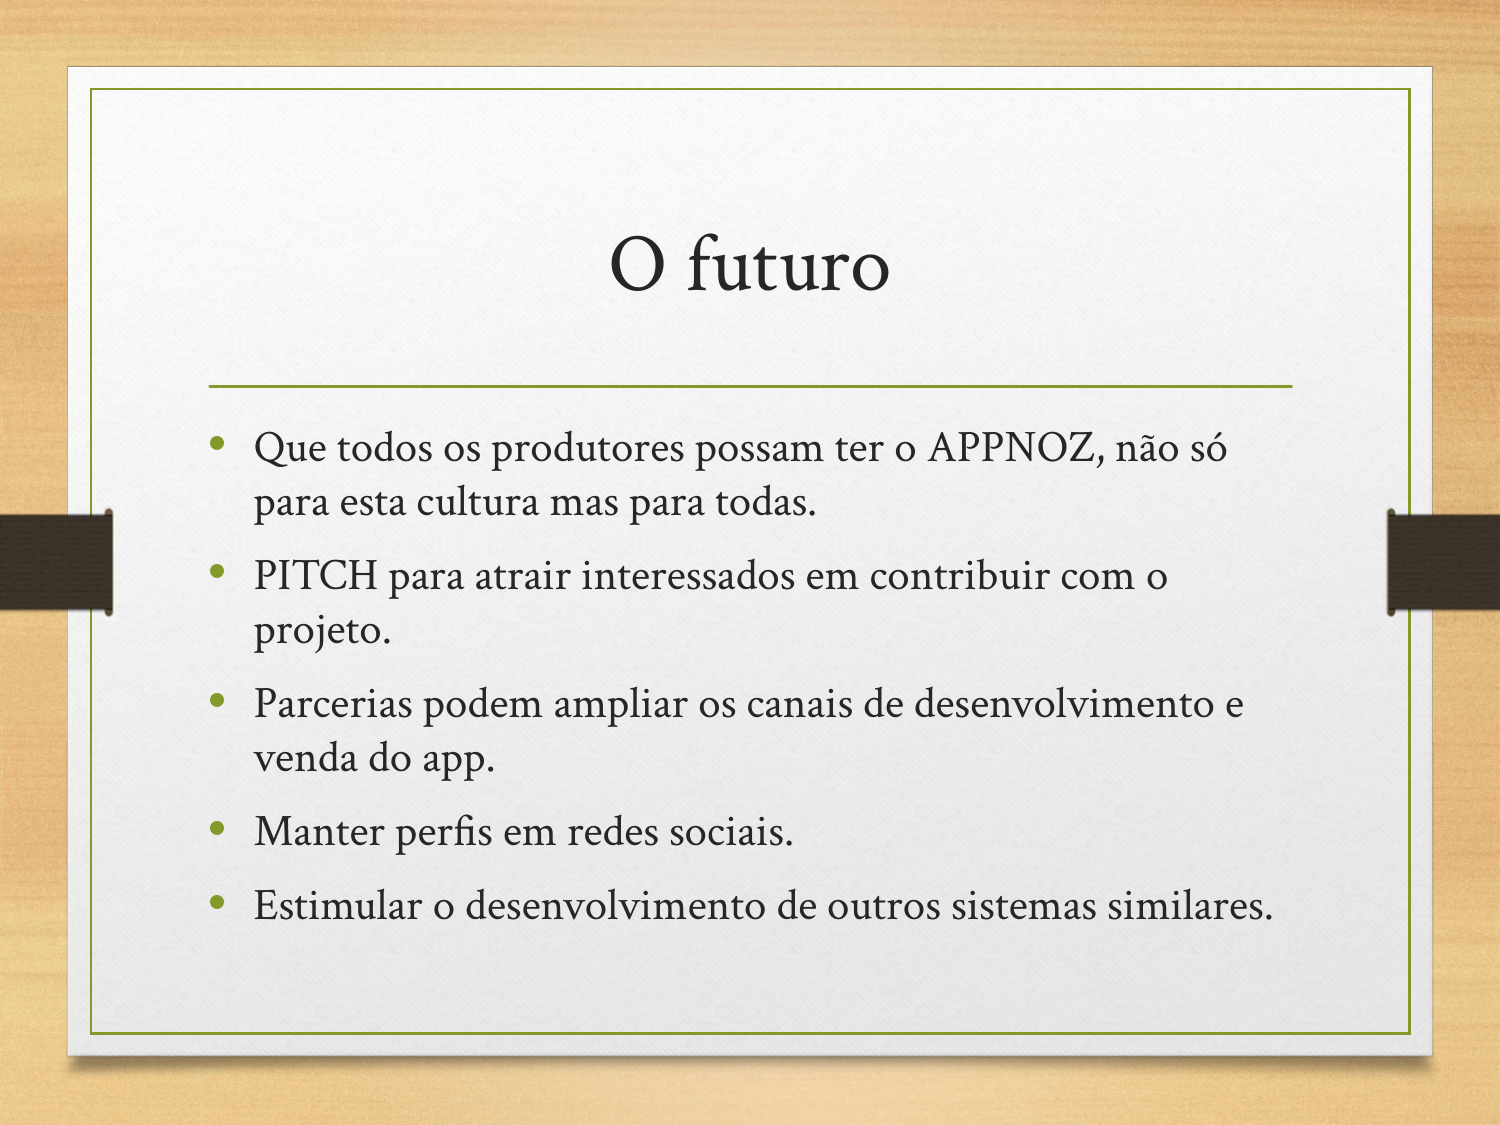

# O futuro
Que todos os produtores possam ter o APPNOZ, não só para esta cultura mas para todas.
PITCH para atrair interessados em contribuir com o projeto.
Parcerias podem ampliar os canais de desenvolvimento e venda do app.
Manter perfis em redes sociais.
Estimular o desenvolvimento de outros sistemas similares.